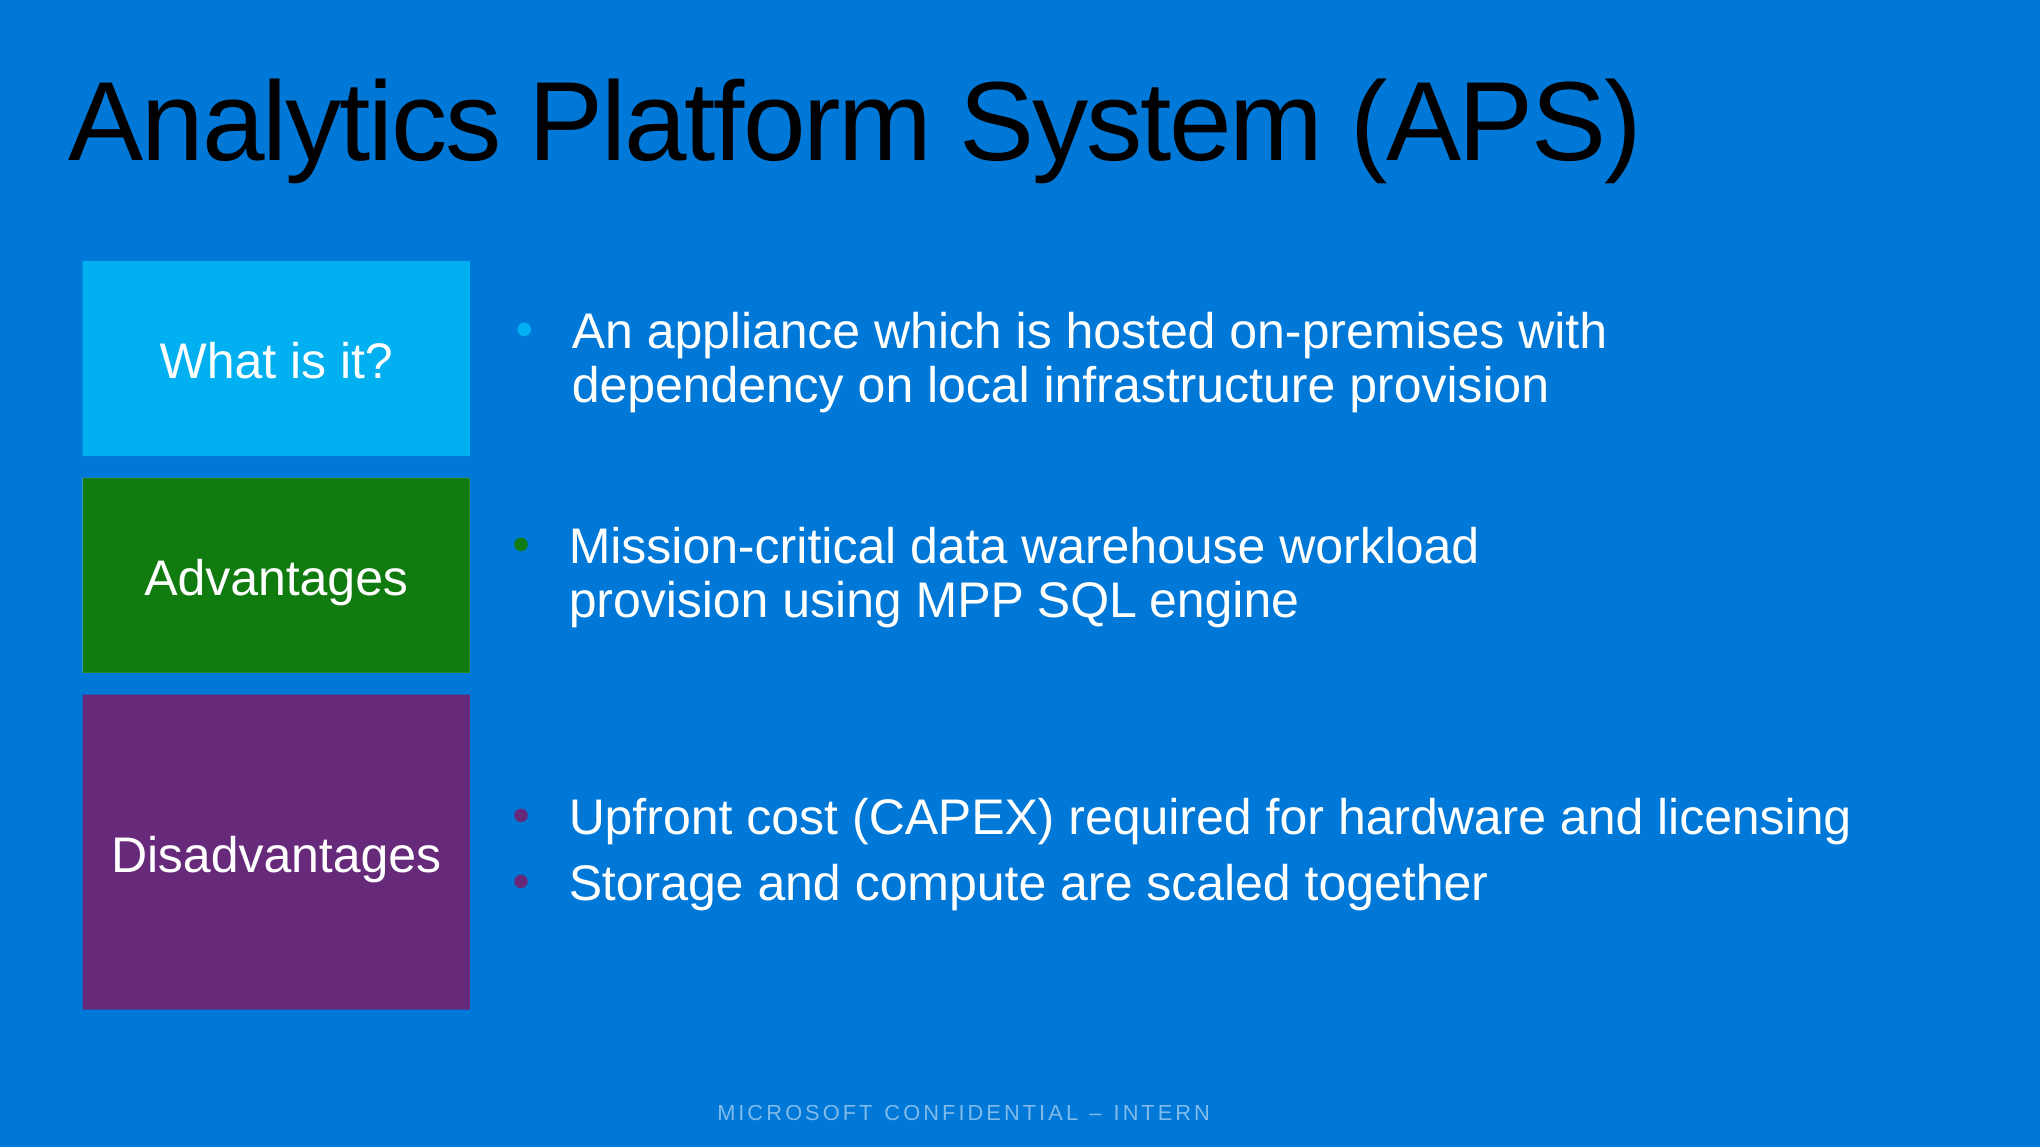

# Analytics Platform System (APS)
What is it?
An appliance which is hosted on-premises with dependency on local infrastructure provision
Advantages
Mission-critical data warehouse workload provision using MPP SQL engine
Disadvantages
Upfront cost (CAPEX) required for hardware and licensing
Storage and compute are scaled together